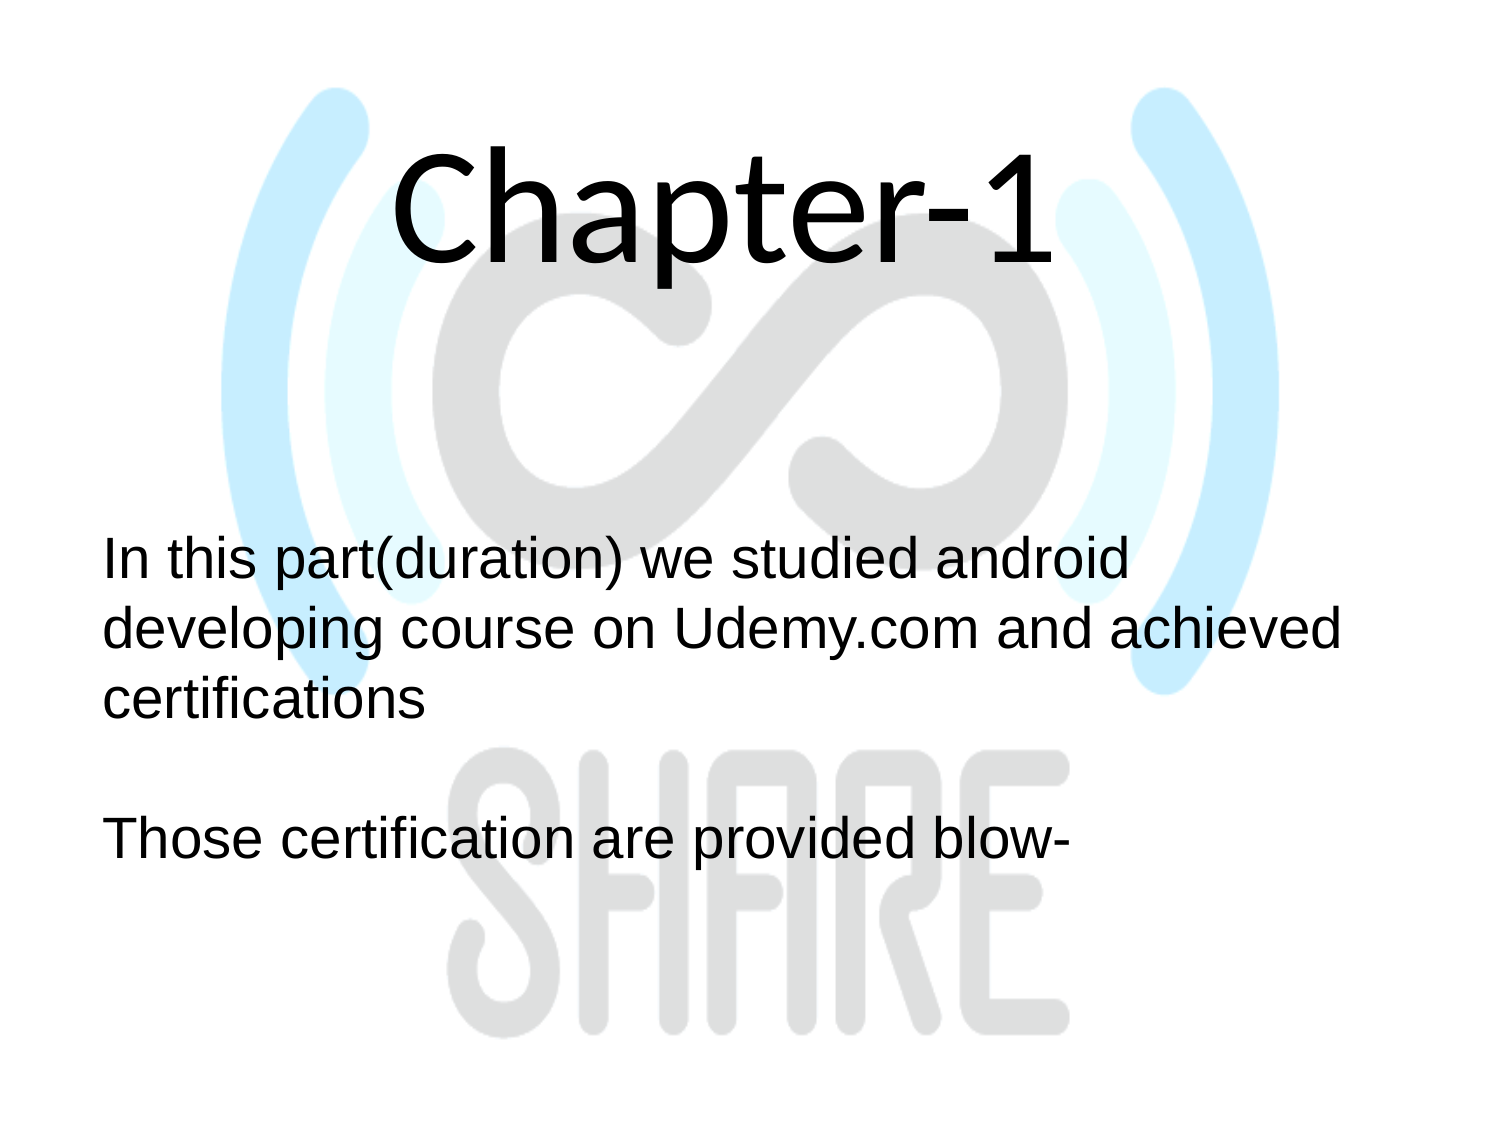

# Chapter-1
In this part(duration) we studied android developing course on Udemy.com and achieved certifications

Those certification are provided blow-